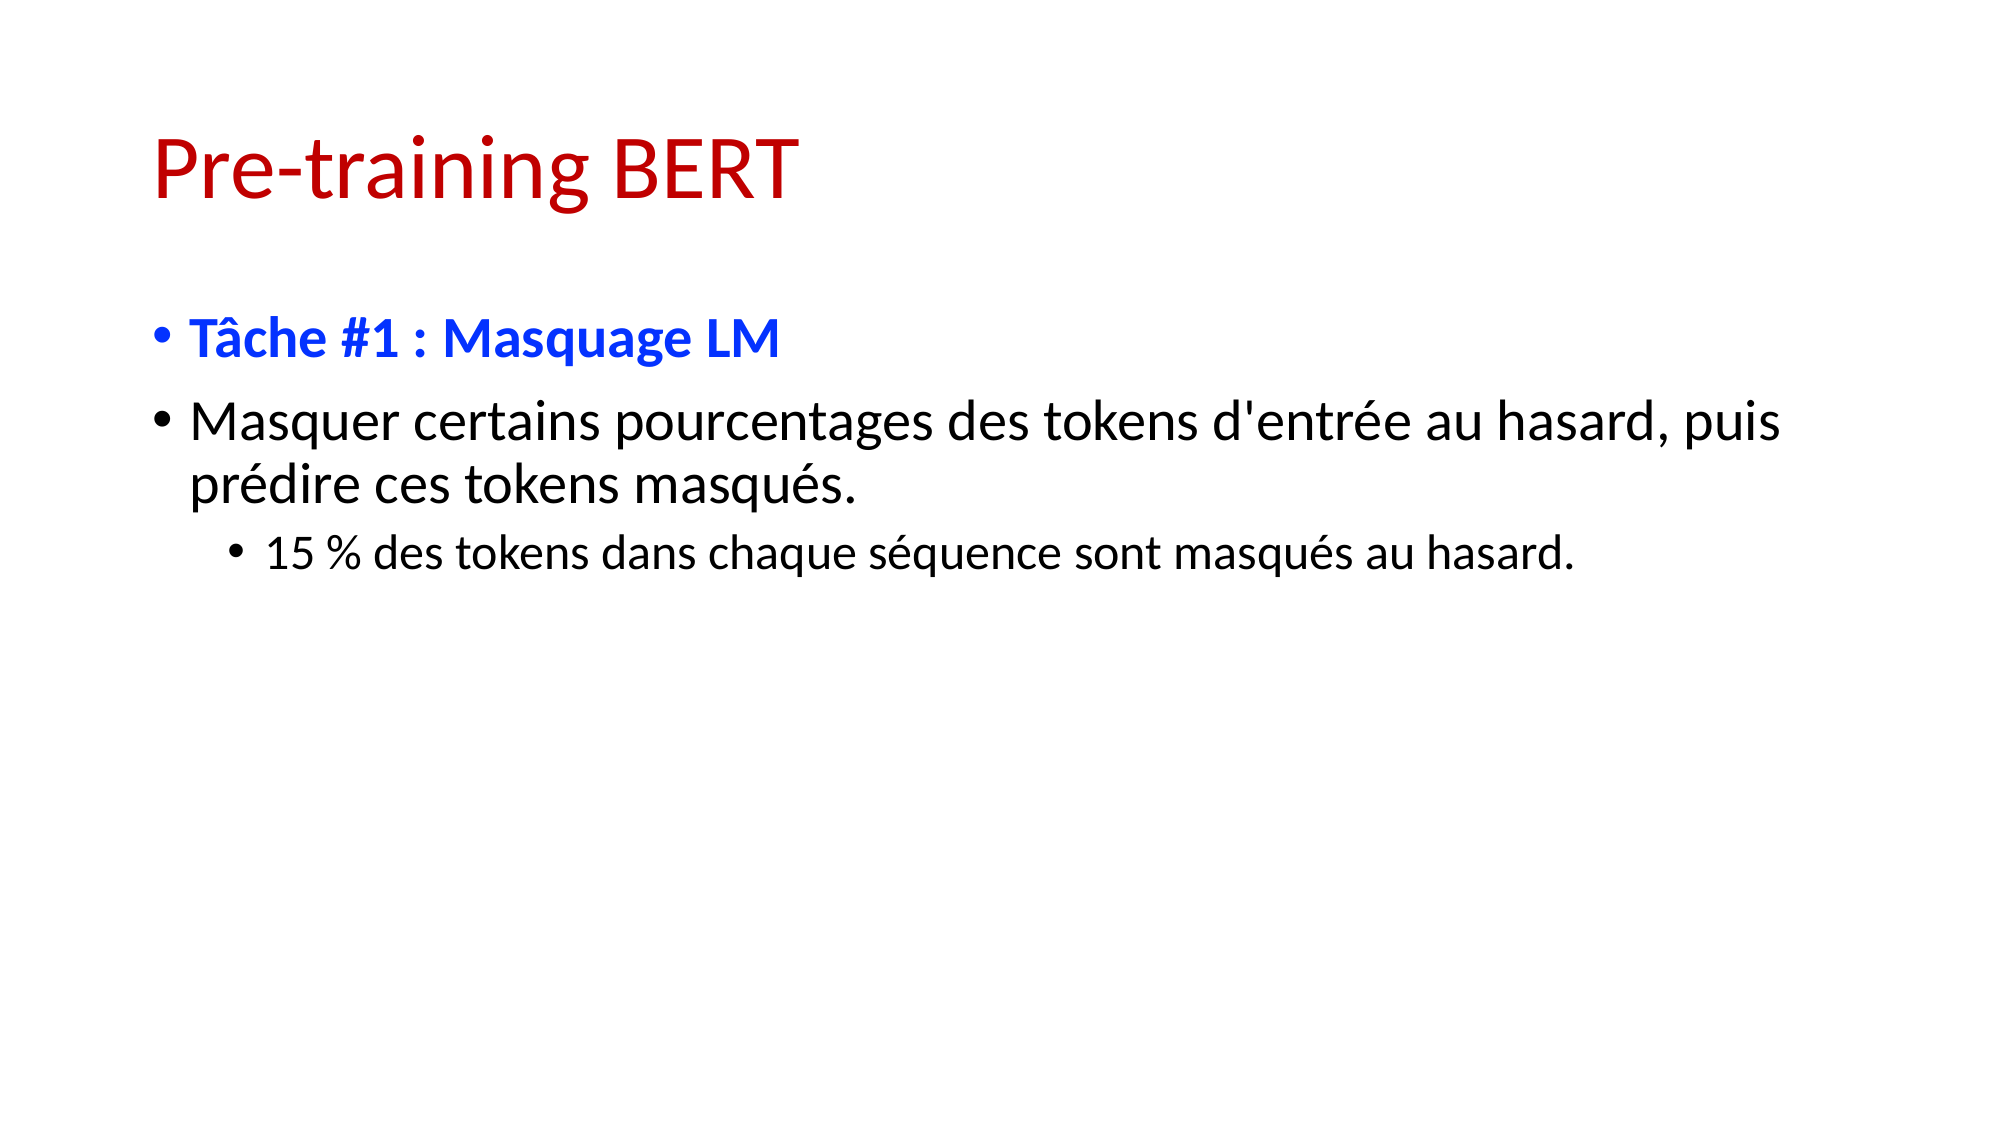

# Pre-training BERT
Tâche #1 : Masquage LM
Masquer certains pourcentages des tokens d'entrée au hasard, puis prédire ces tokens masqués.
15 % des tokens dans chaque séquence sont masqués au hasard.